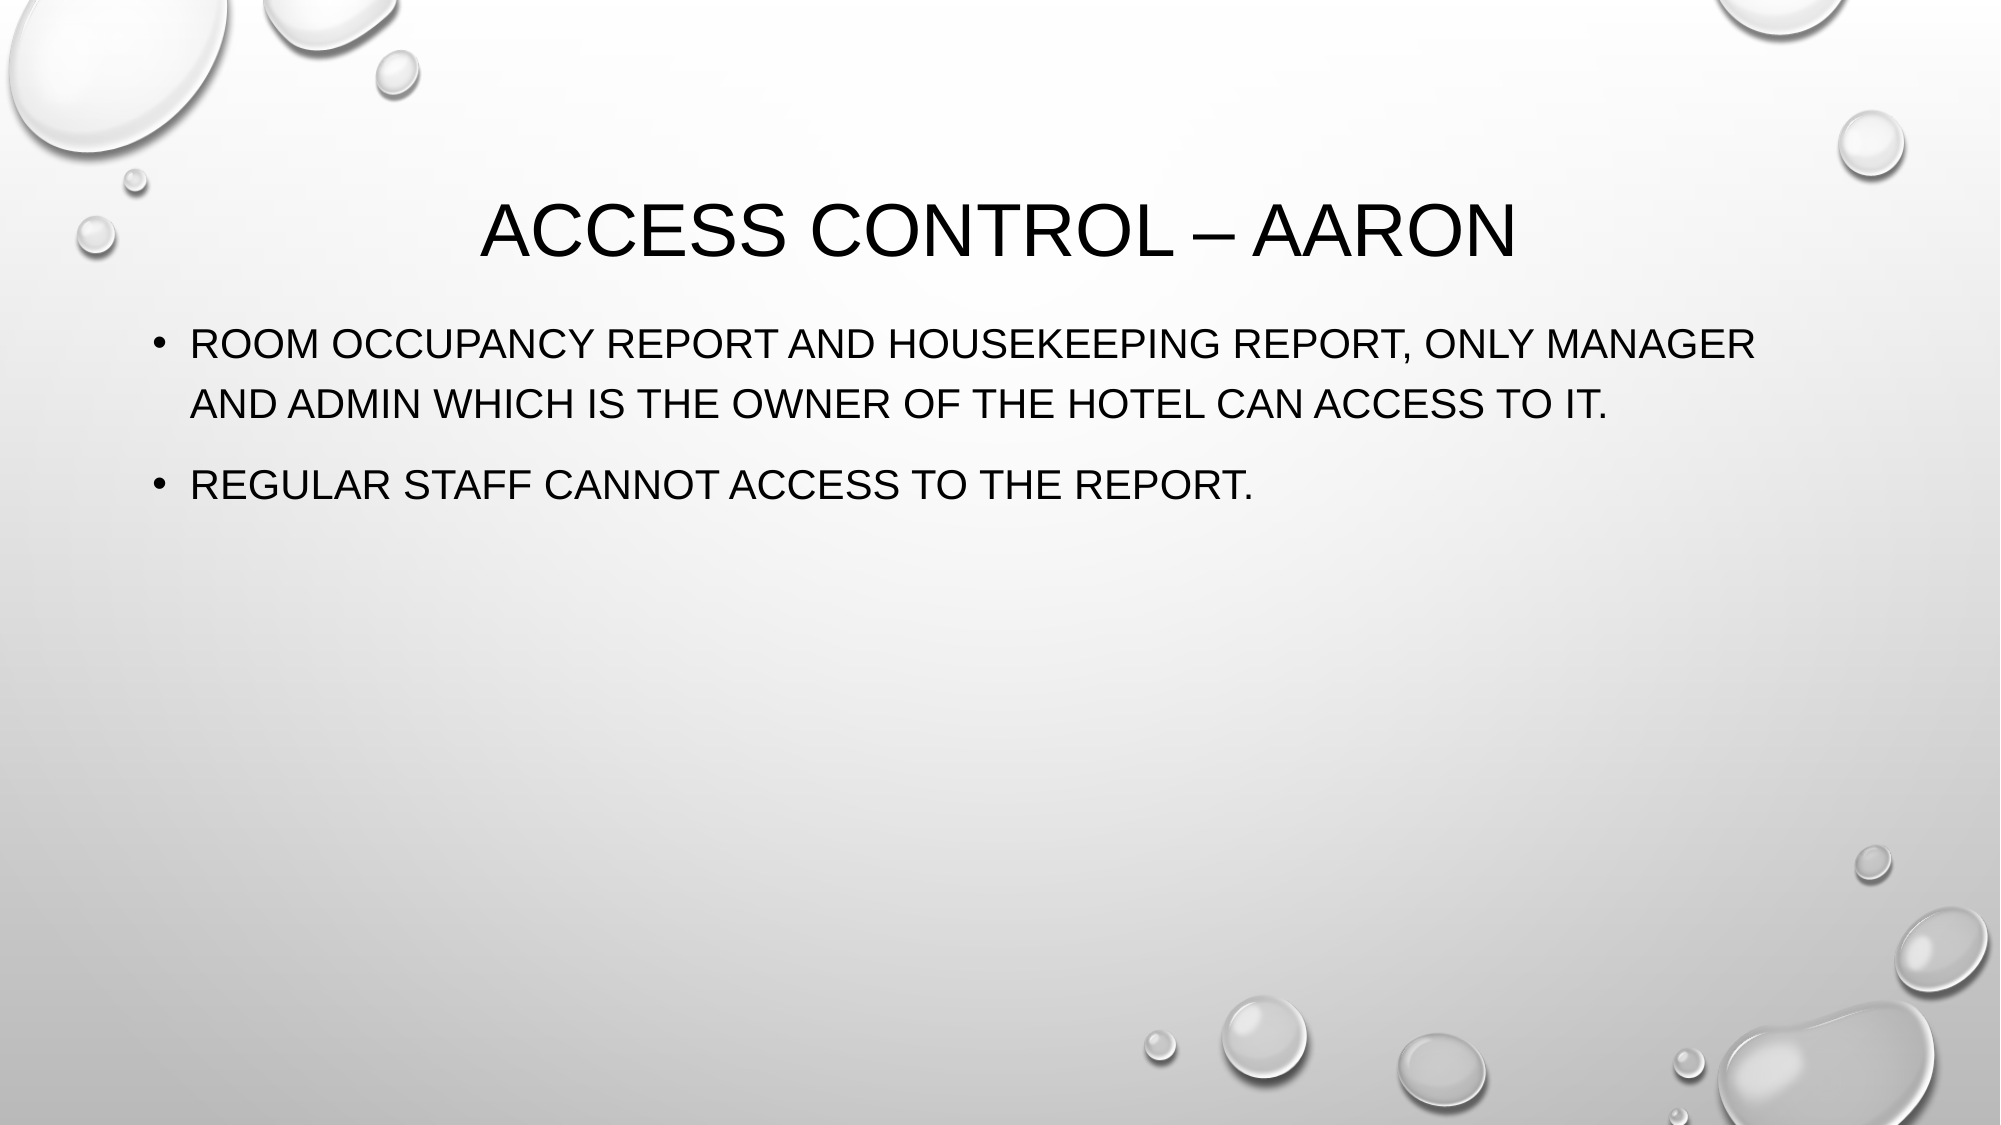

# Access control – AARON
Room occupancy report and housekeeping report, only manager and admin which is the owner of the hotel can access to it.
Regular staff cannot access to the report.